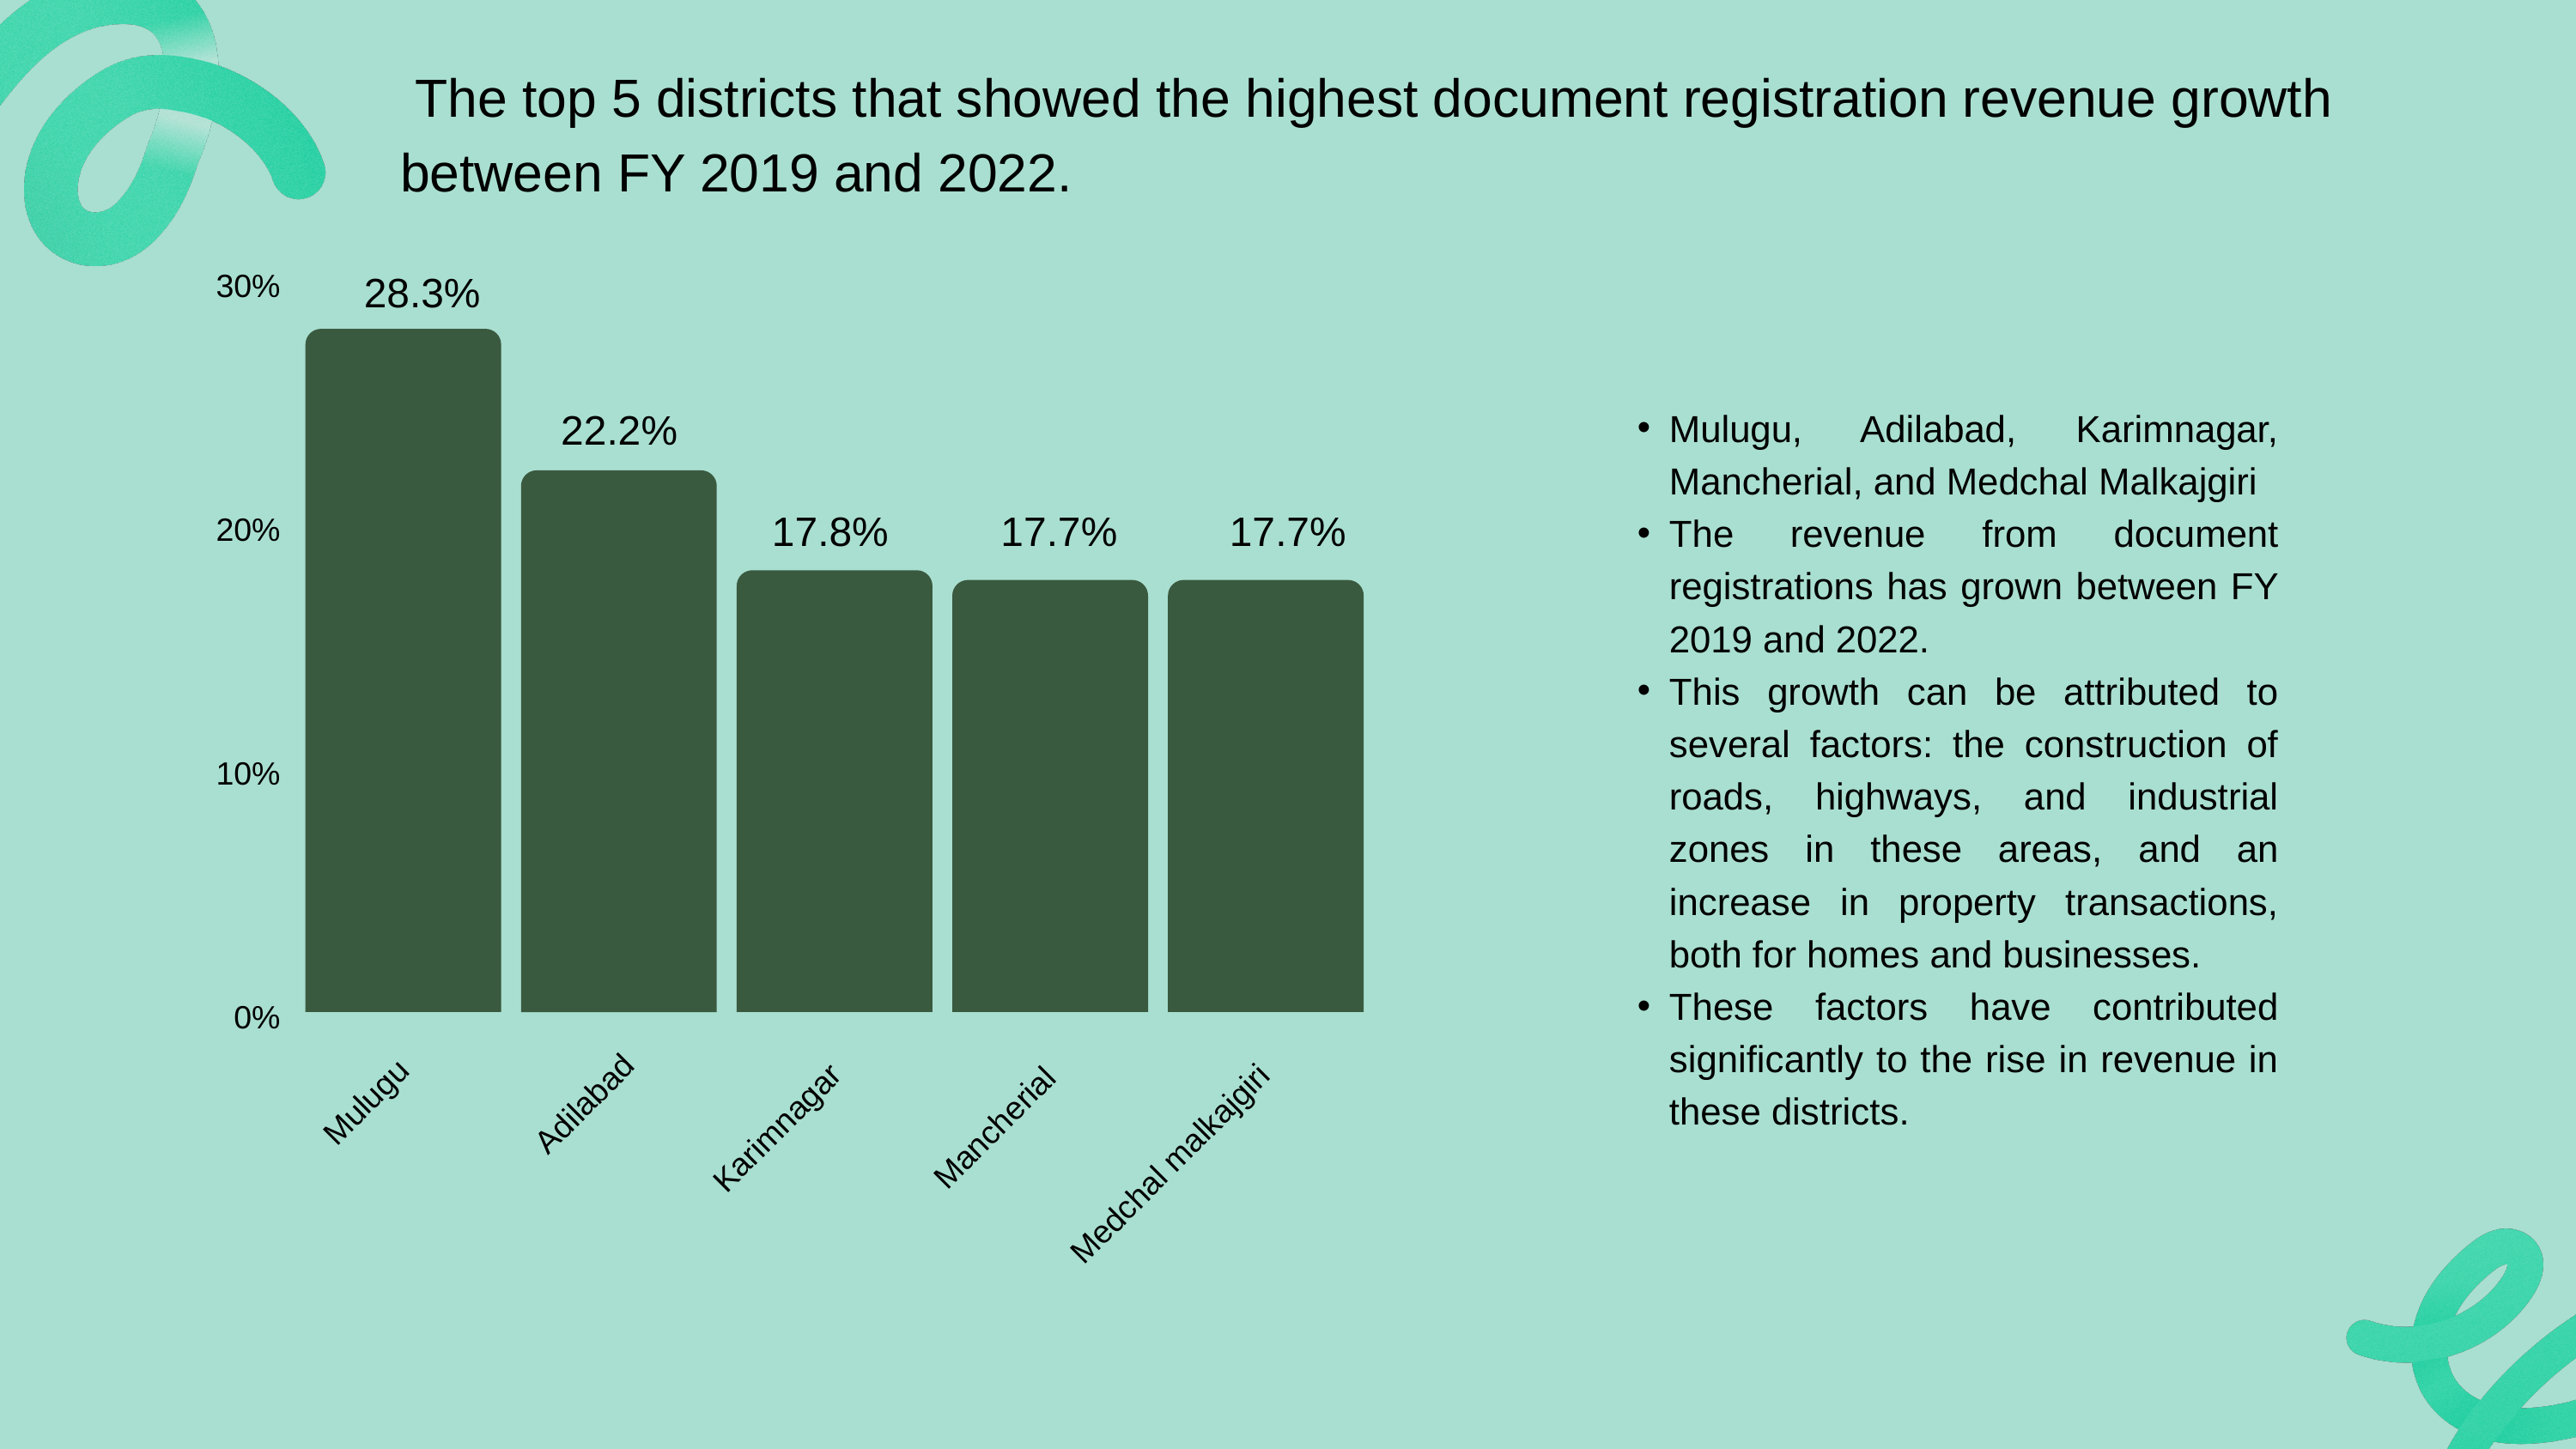

The top 5 districts that showed the highest document registration revenue growth between FY 2019 and 2022.

30%

20%
10%
0%
Mulugu
Adilabad
Karimnagar
Mancherial
Medchal malkajgiri
28.3%
22.2%
Mulugu, Adilabad, Karimnagar, Mancherial, and Medchal Malkajgiri
The revenue from document registrations has grown between FY 2019 and 2022.
This growth can be attributed to several factors: the construction of roads, highways, and industrial zones in these areas, and an increase in property transactions, both for homes and businesses.
These factors have contributed significantly to the rise in revenue in these districts.
17.8%
17.7%
17.7%